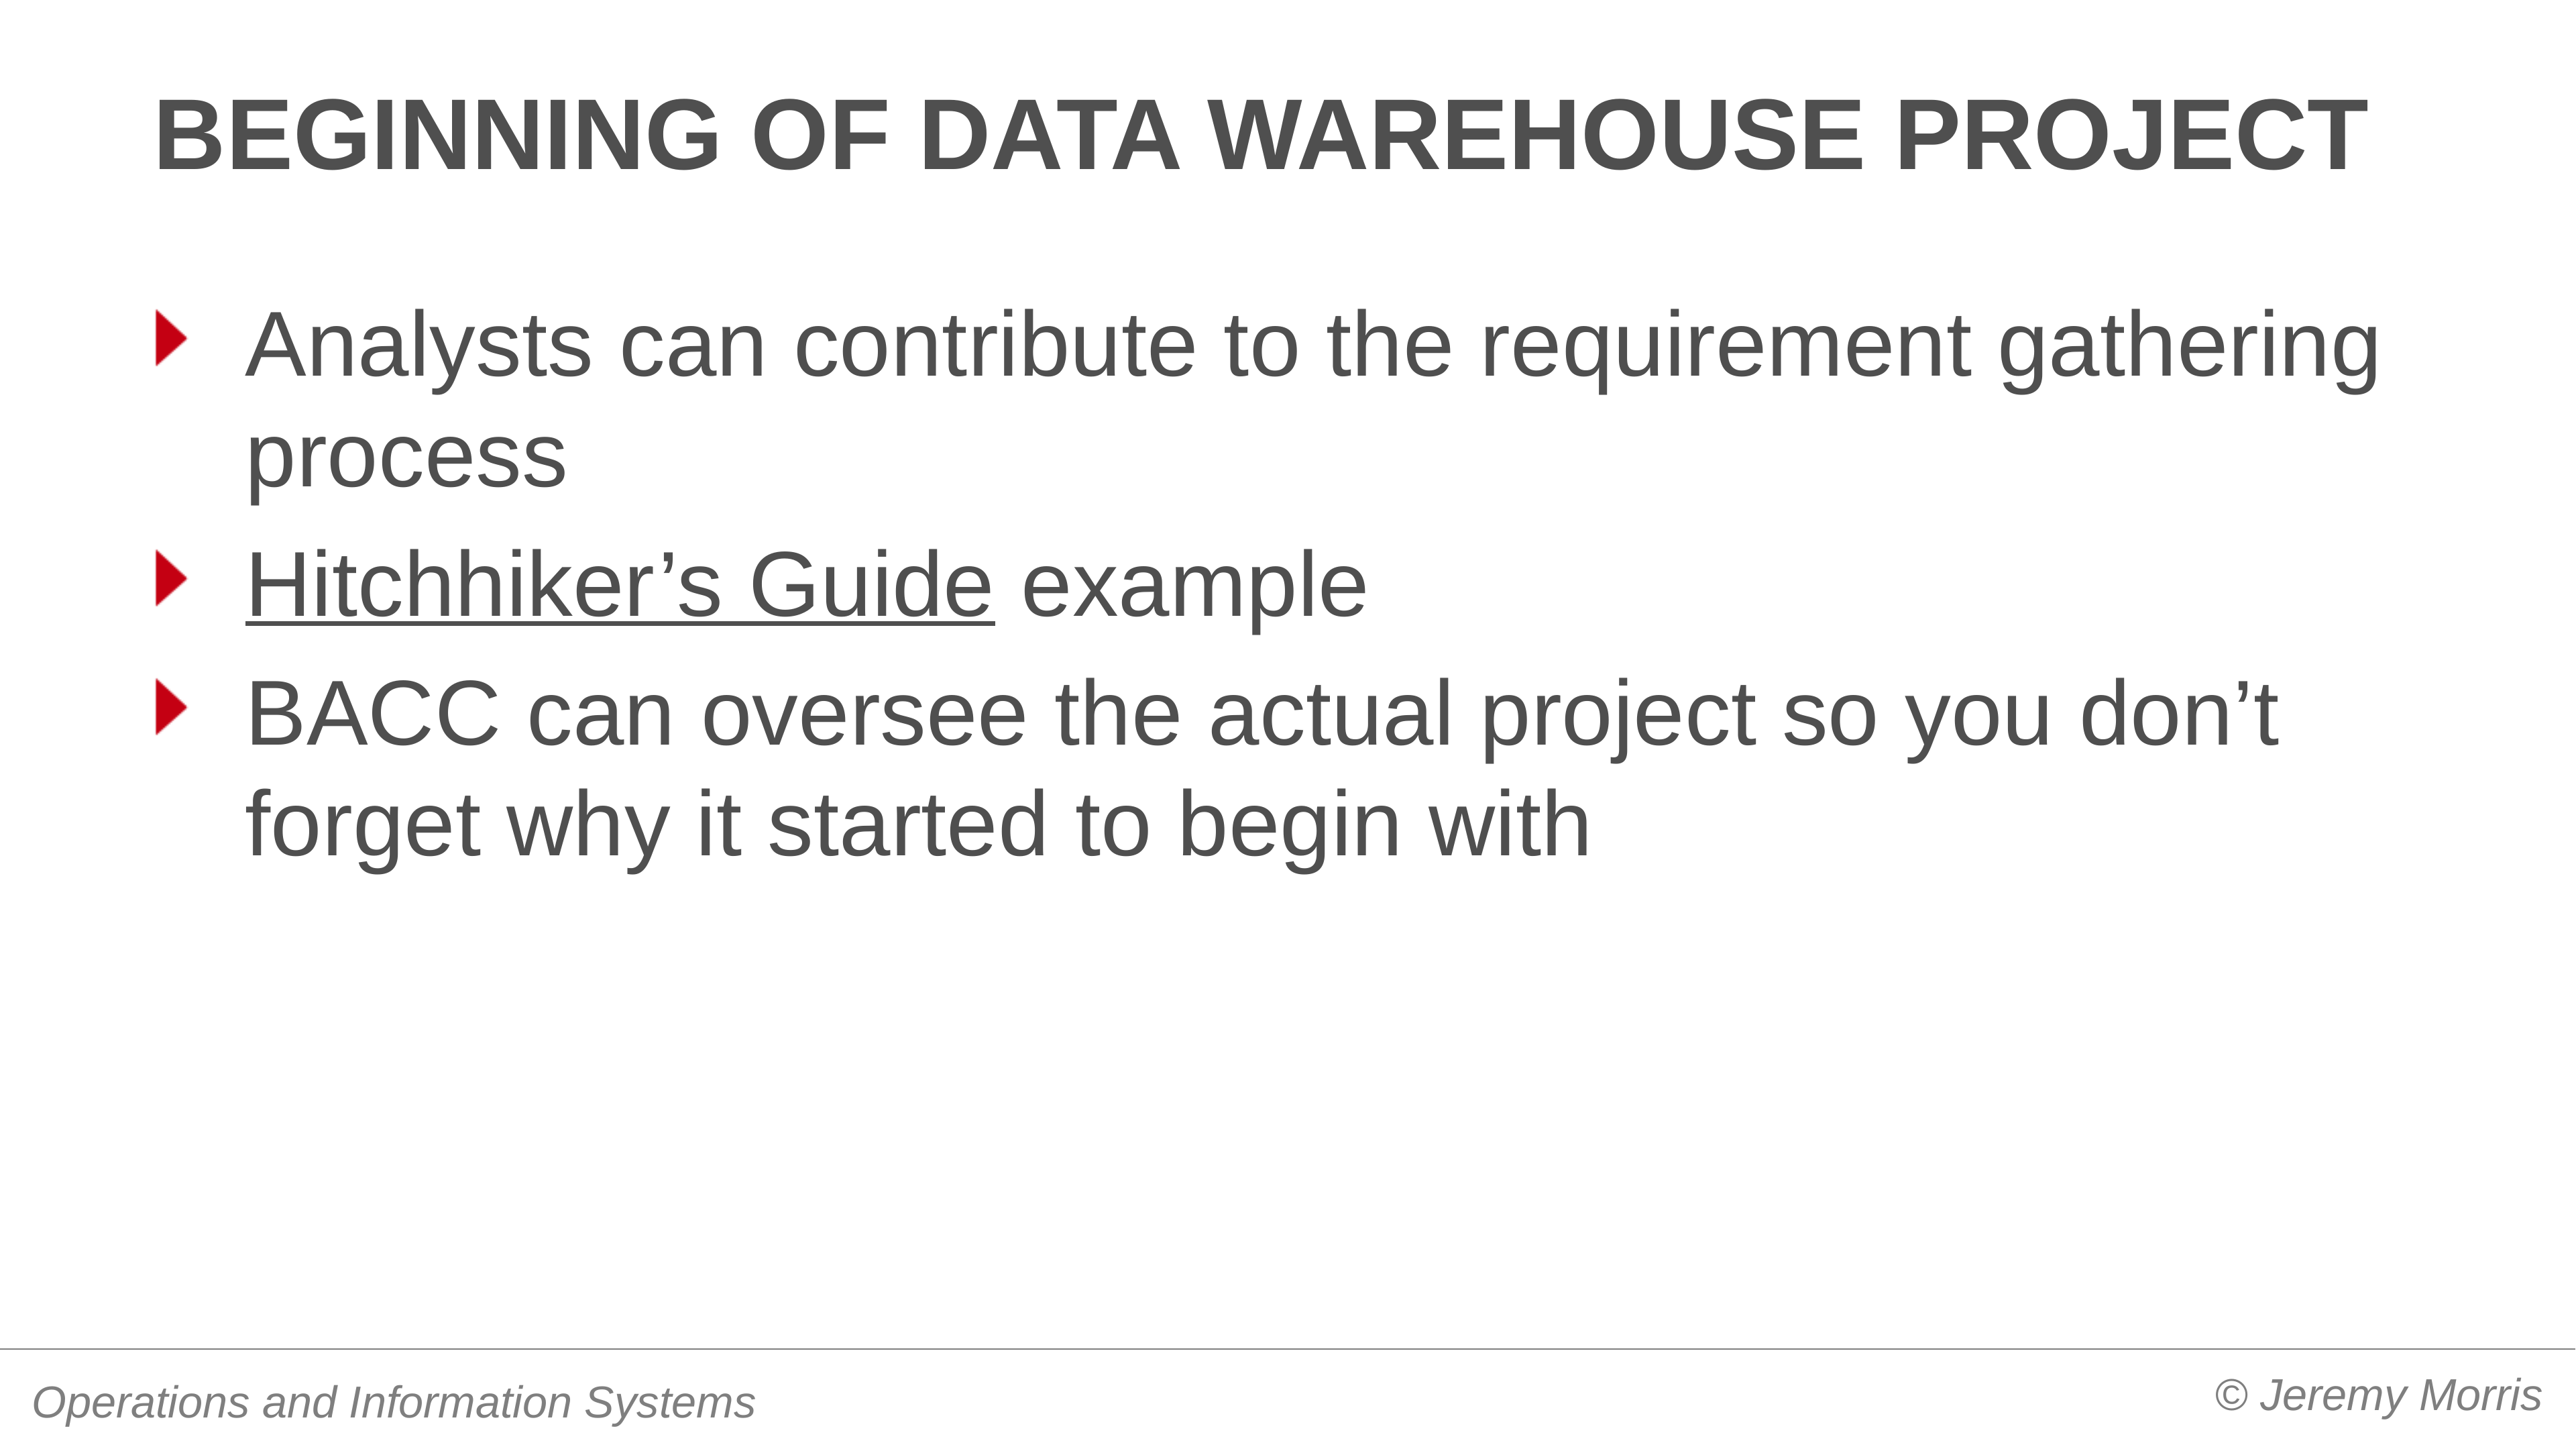

# Beginning of data warehouse project
Analysts can contribute to the requirement gathering process
Hitchhiker’s Guide example
BACC can oversee the actual project so you don’t forget why it started to begin with